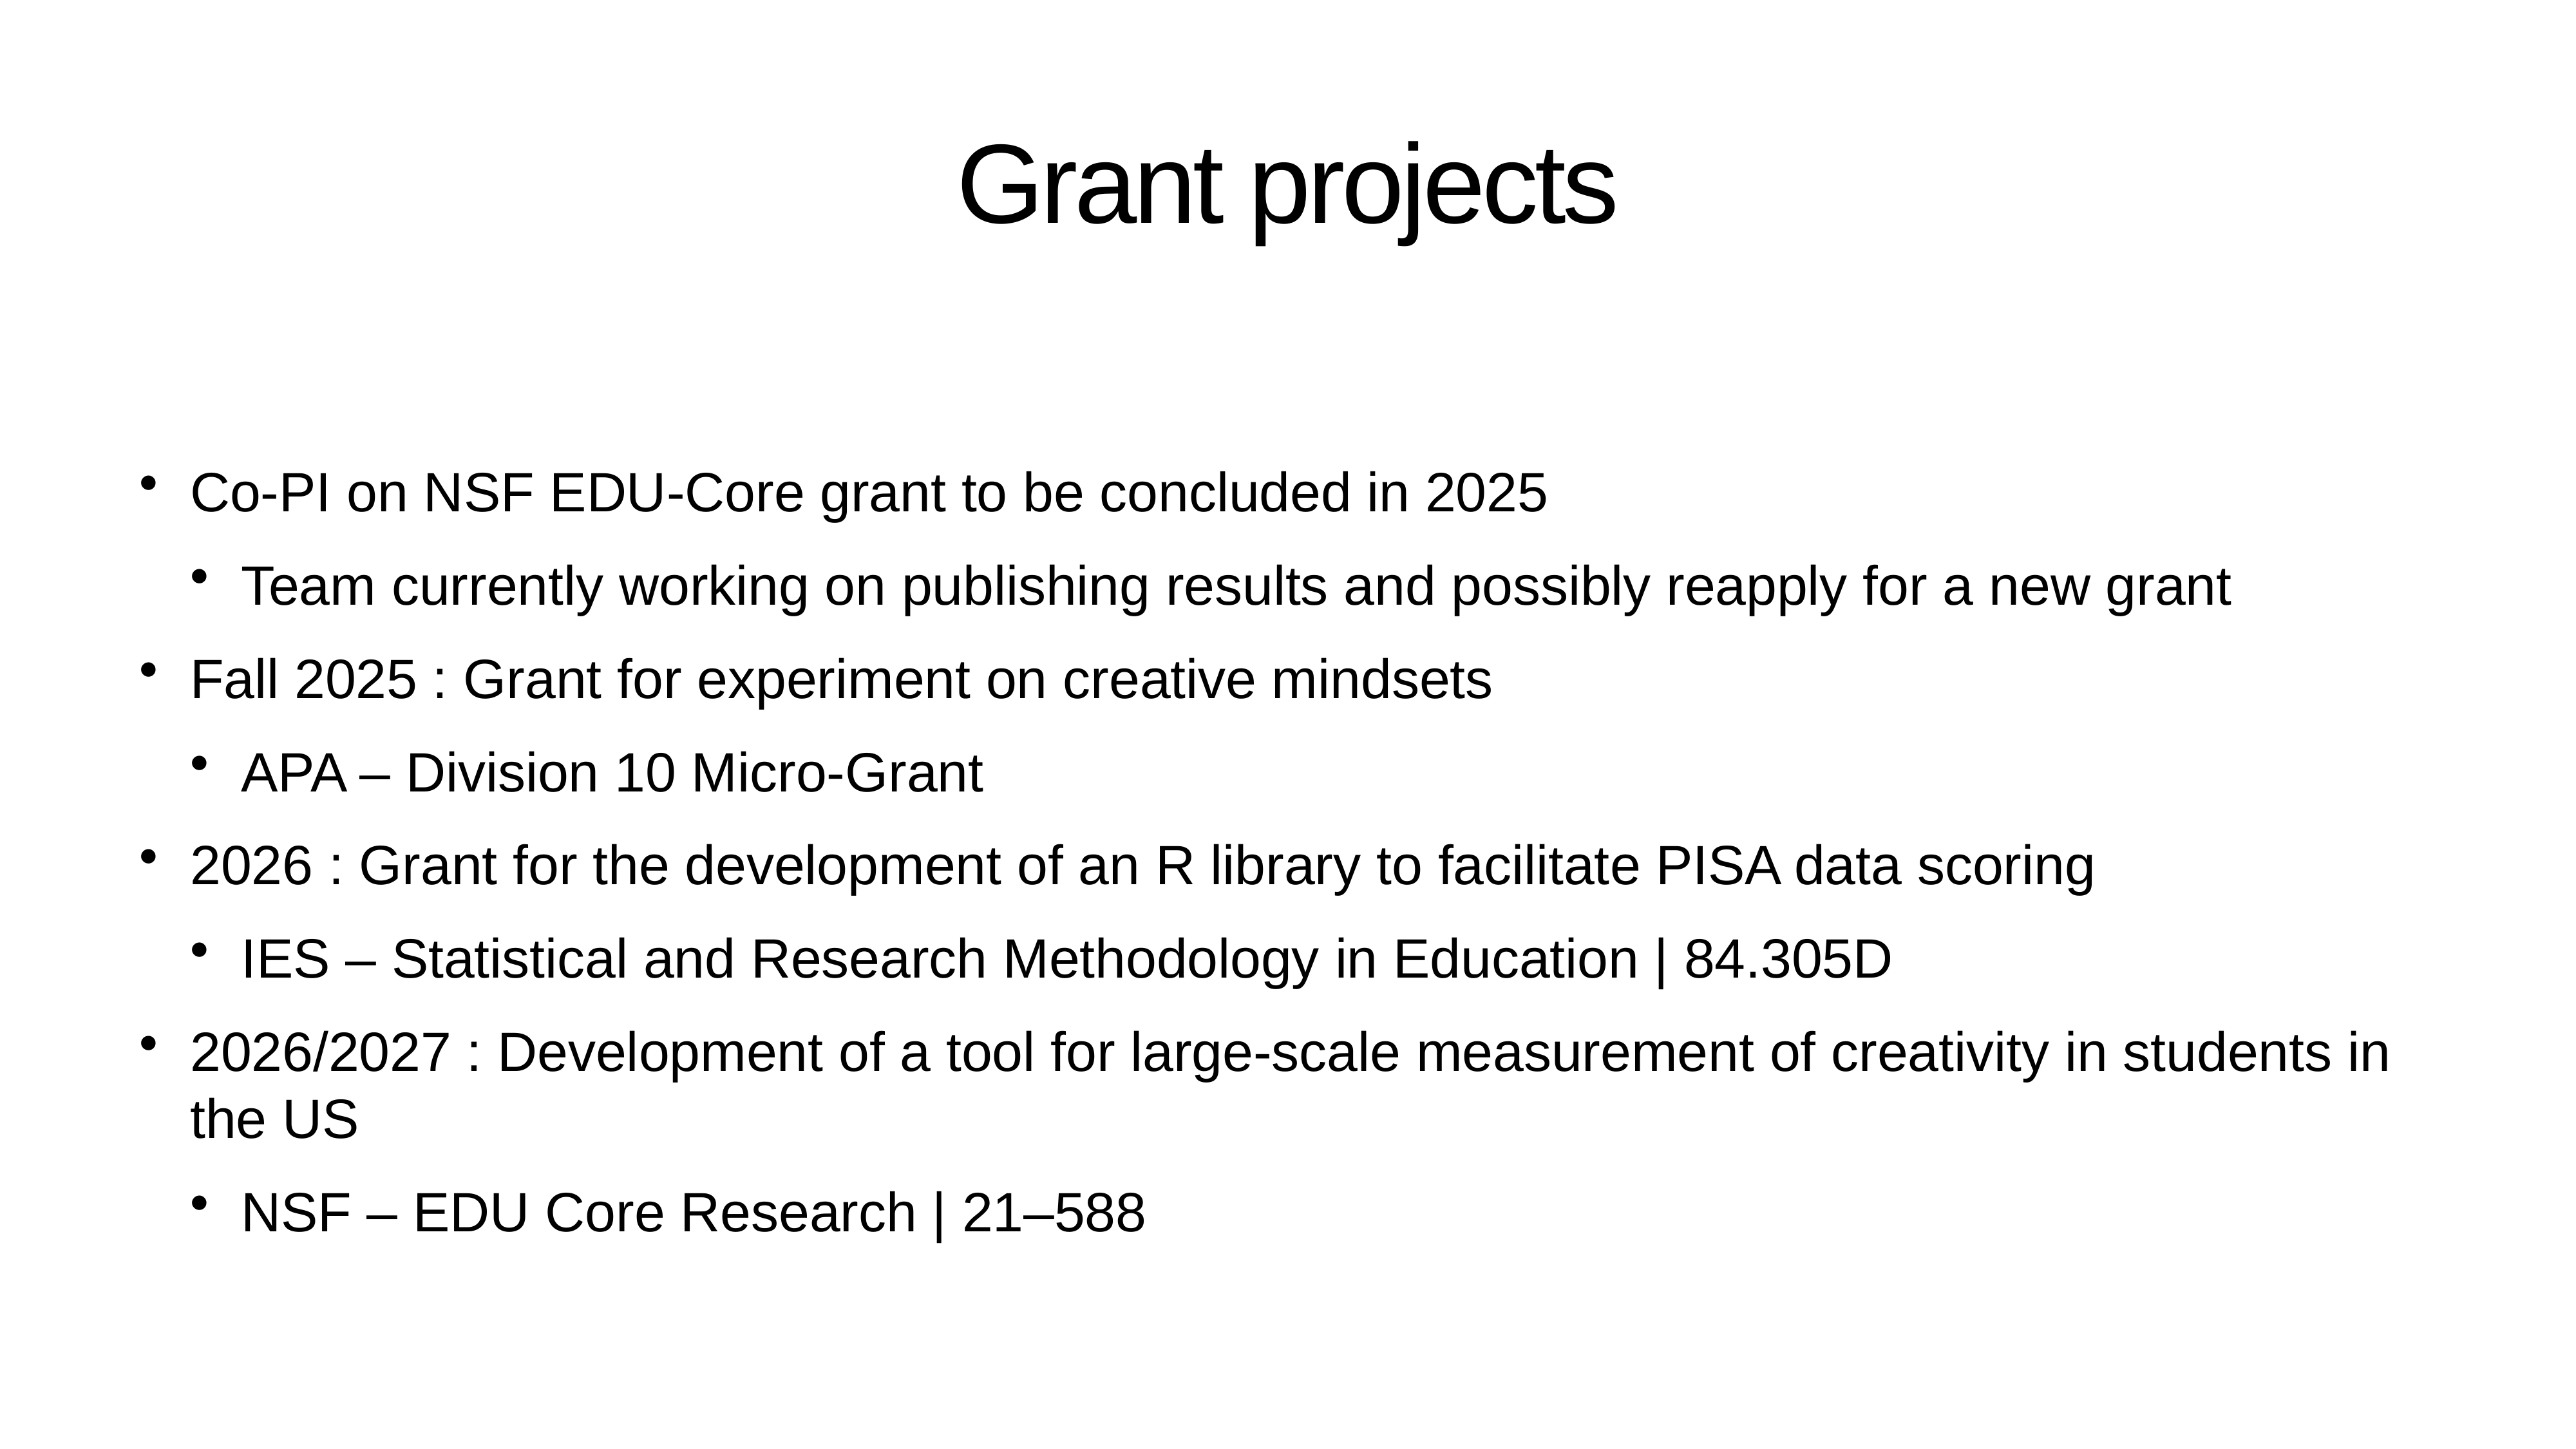

# Grant projects

Co-PI on NSF EDU-Core grant to be concluded in 2025
Team currently working on publishing results and possibly reapply for a new grant
Fall 2025 : Grant for experiment on creative mindsets
APA – Division 10 Micro-Grant
2026 : Grant for the development of an R library to facilitate PISA data scoring
IES – Statistical and Research Methodology in Education | 84.305D
2026/2027 : Development of a tool for large-scale measurement of creativity in students in the US
NSF – EDU Core Research | 21–588